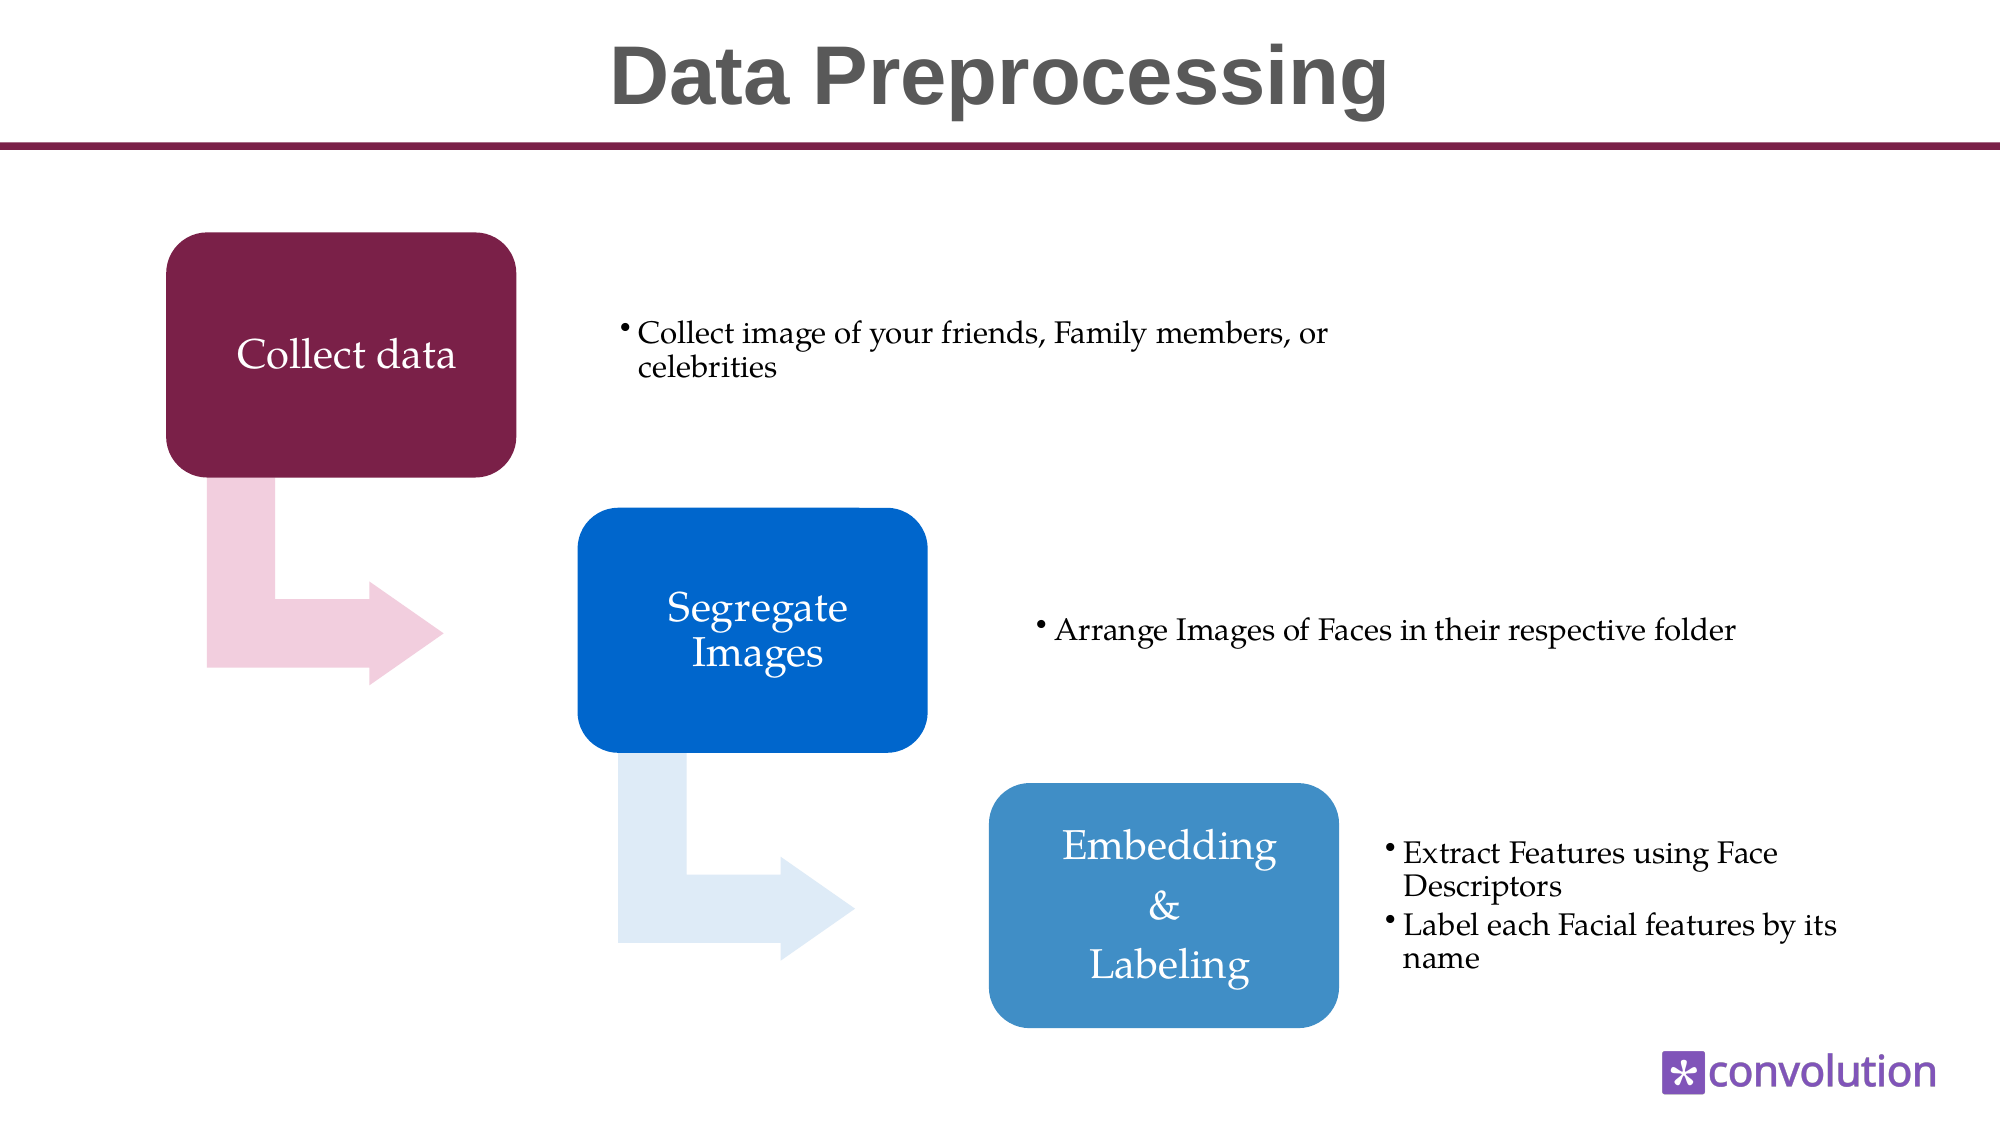

# Data Preprocessing
Collect data
Collect image of your friends, Family members, or celebrities
Segregate Images
Arrange Images of Faces in their respective folder
Embedding
&
Labeling
Extract Features using Face Descriptors
Label each Facial features by its name